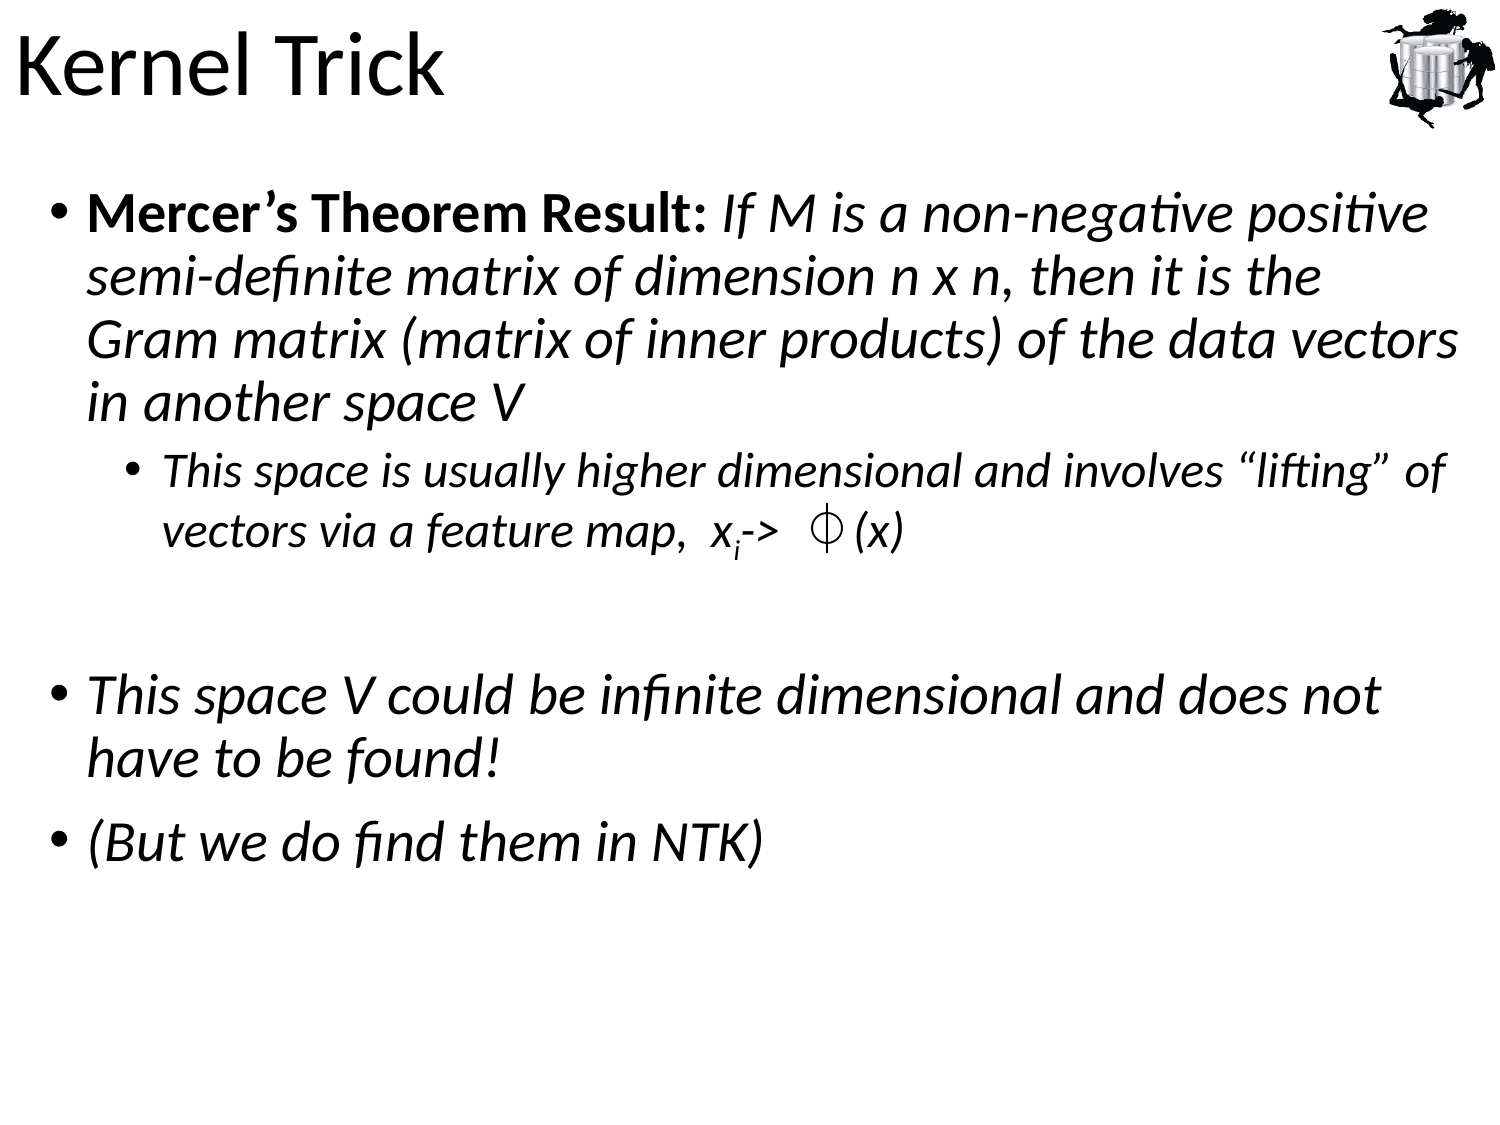

# Kernel Trick
Mercer’s Theorem Result: If M is a non-negative positive semi-definite matrix of dimension n x n, then it is the Gram matrix (matrix of inner products) of the data vectors in another space V
This space is usually higher dimensional and involves “lifting” of vectors via a feature map,  xi->  ⏀(x)

This space V could be infinite dimensional and does not have to be found!
(But we do find them in NTK)